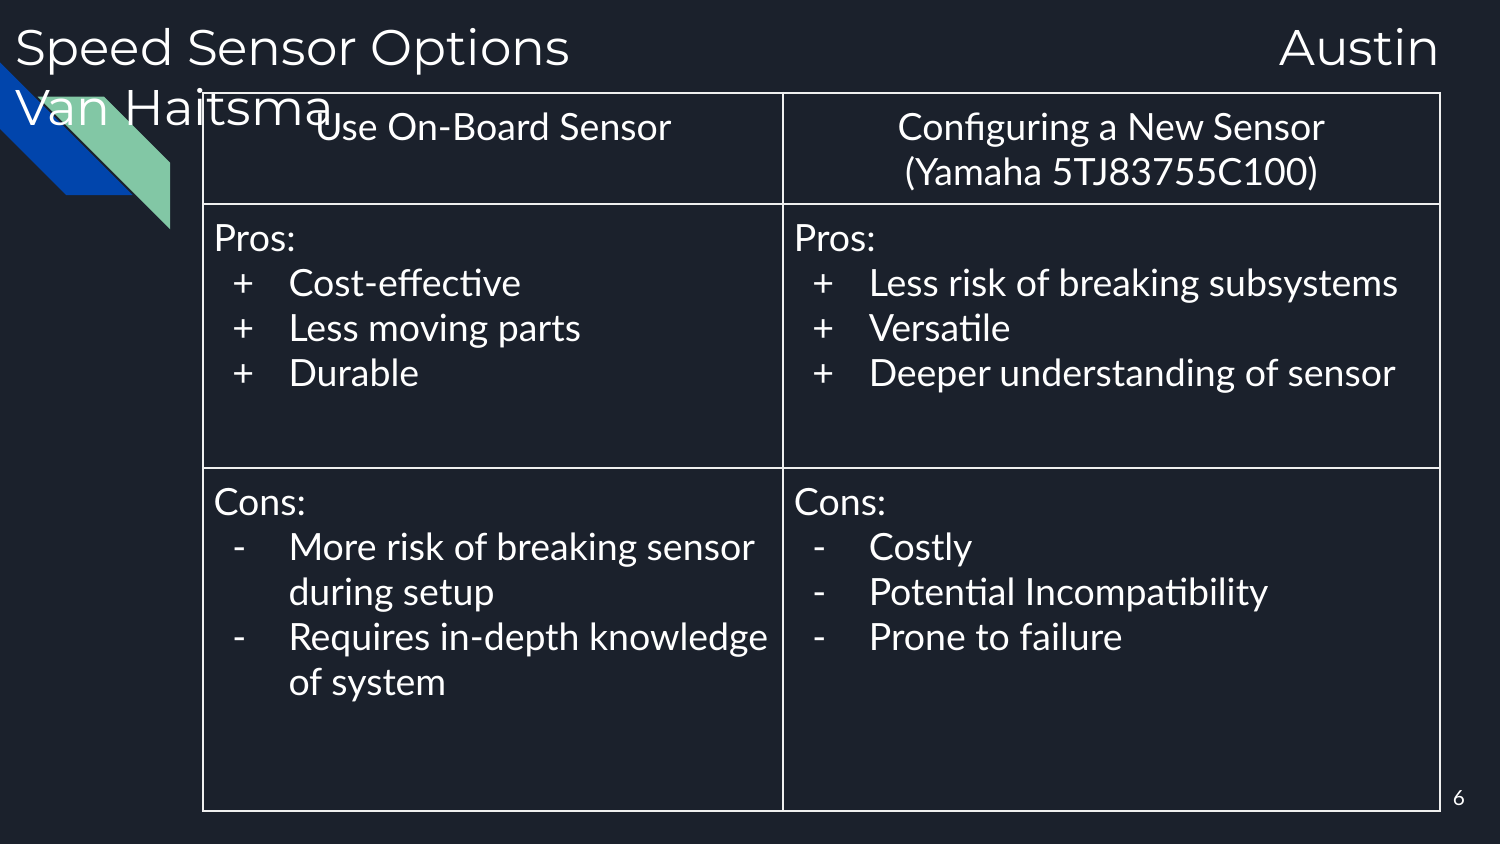

# Speed Sensor Options					     Austin Van Haitsma
| Use On-Board Sensor | Configuring a New Sensor (Yamaha 5TJ83755C100) |
| --- | --- |
| Pros: Cost-effective Less moving parts Durable | Pros: Less risk of breaking subsystems Versatile Deeper understanding of sensor |
| Cons: More risk of breaking sensor during setup Requires in-depth knowledge of system | Cons: Costly Potential Incompatibility Prone to failure |
6